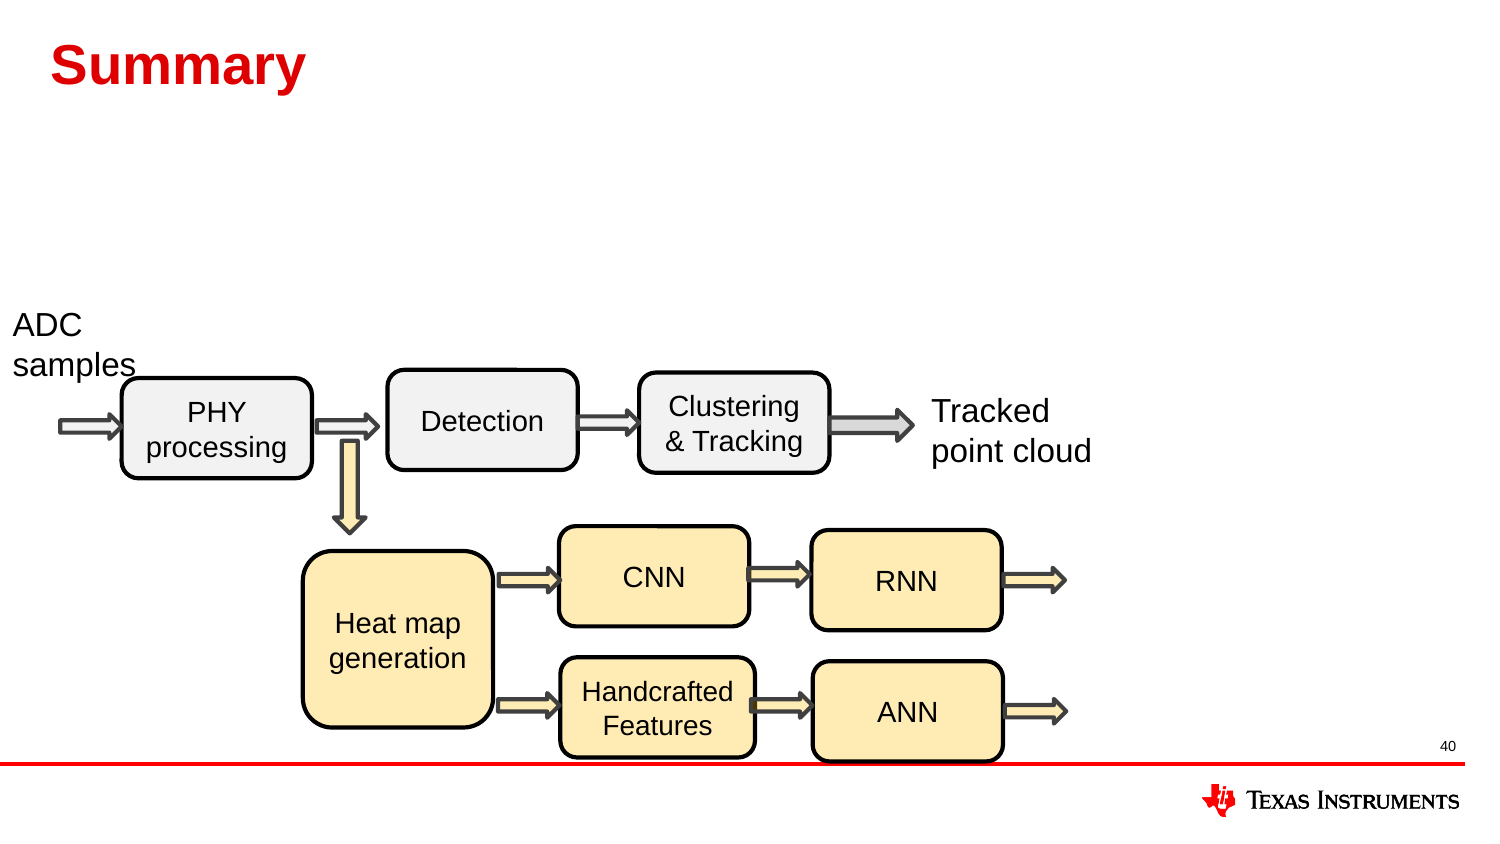

# Summary
ADC samples
Detection
Clustering & Tracking
PHY processing
Tracked point cloud

CNN
RNN
Heat map generation

Handcrafted
Features
ANN

40